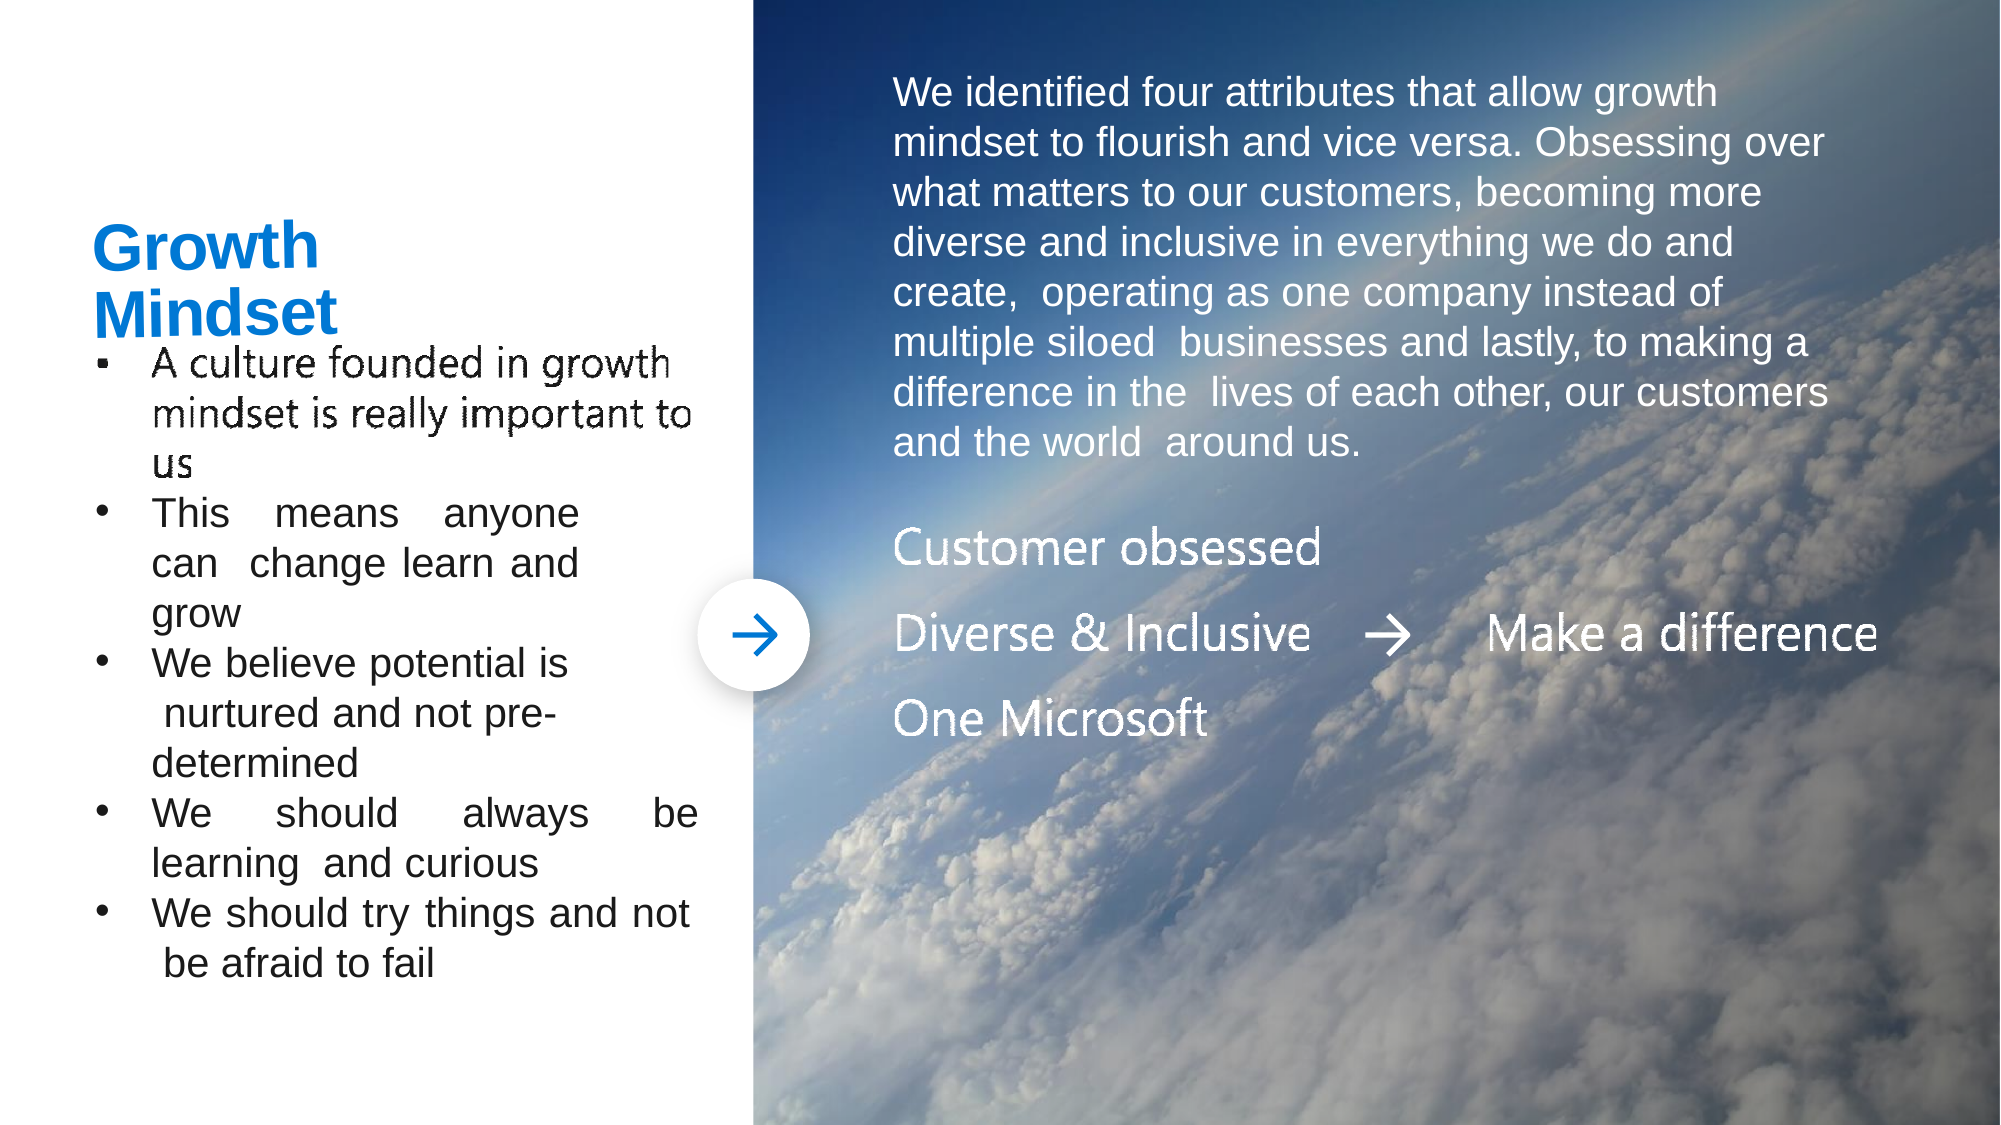

We identified four attributes that allow growth  mindset to flourish and vice versa. Obsessing over  what matters to our customers, becoming more  diverse and inclusive in everything we do and create,  operating as one company instead of multiple siloed  businesses and lastly, to making a difference in the  lives of each other, our customers and the world  around us.
This means anyone can  change learn and grow
We believe potential is  nurtured and not pre-  determined
We should always be learning  and curious
We should try things and not  be afraid to fail
Growth Mindset